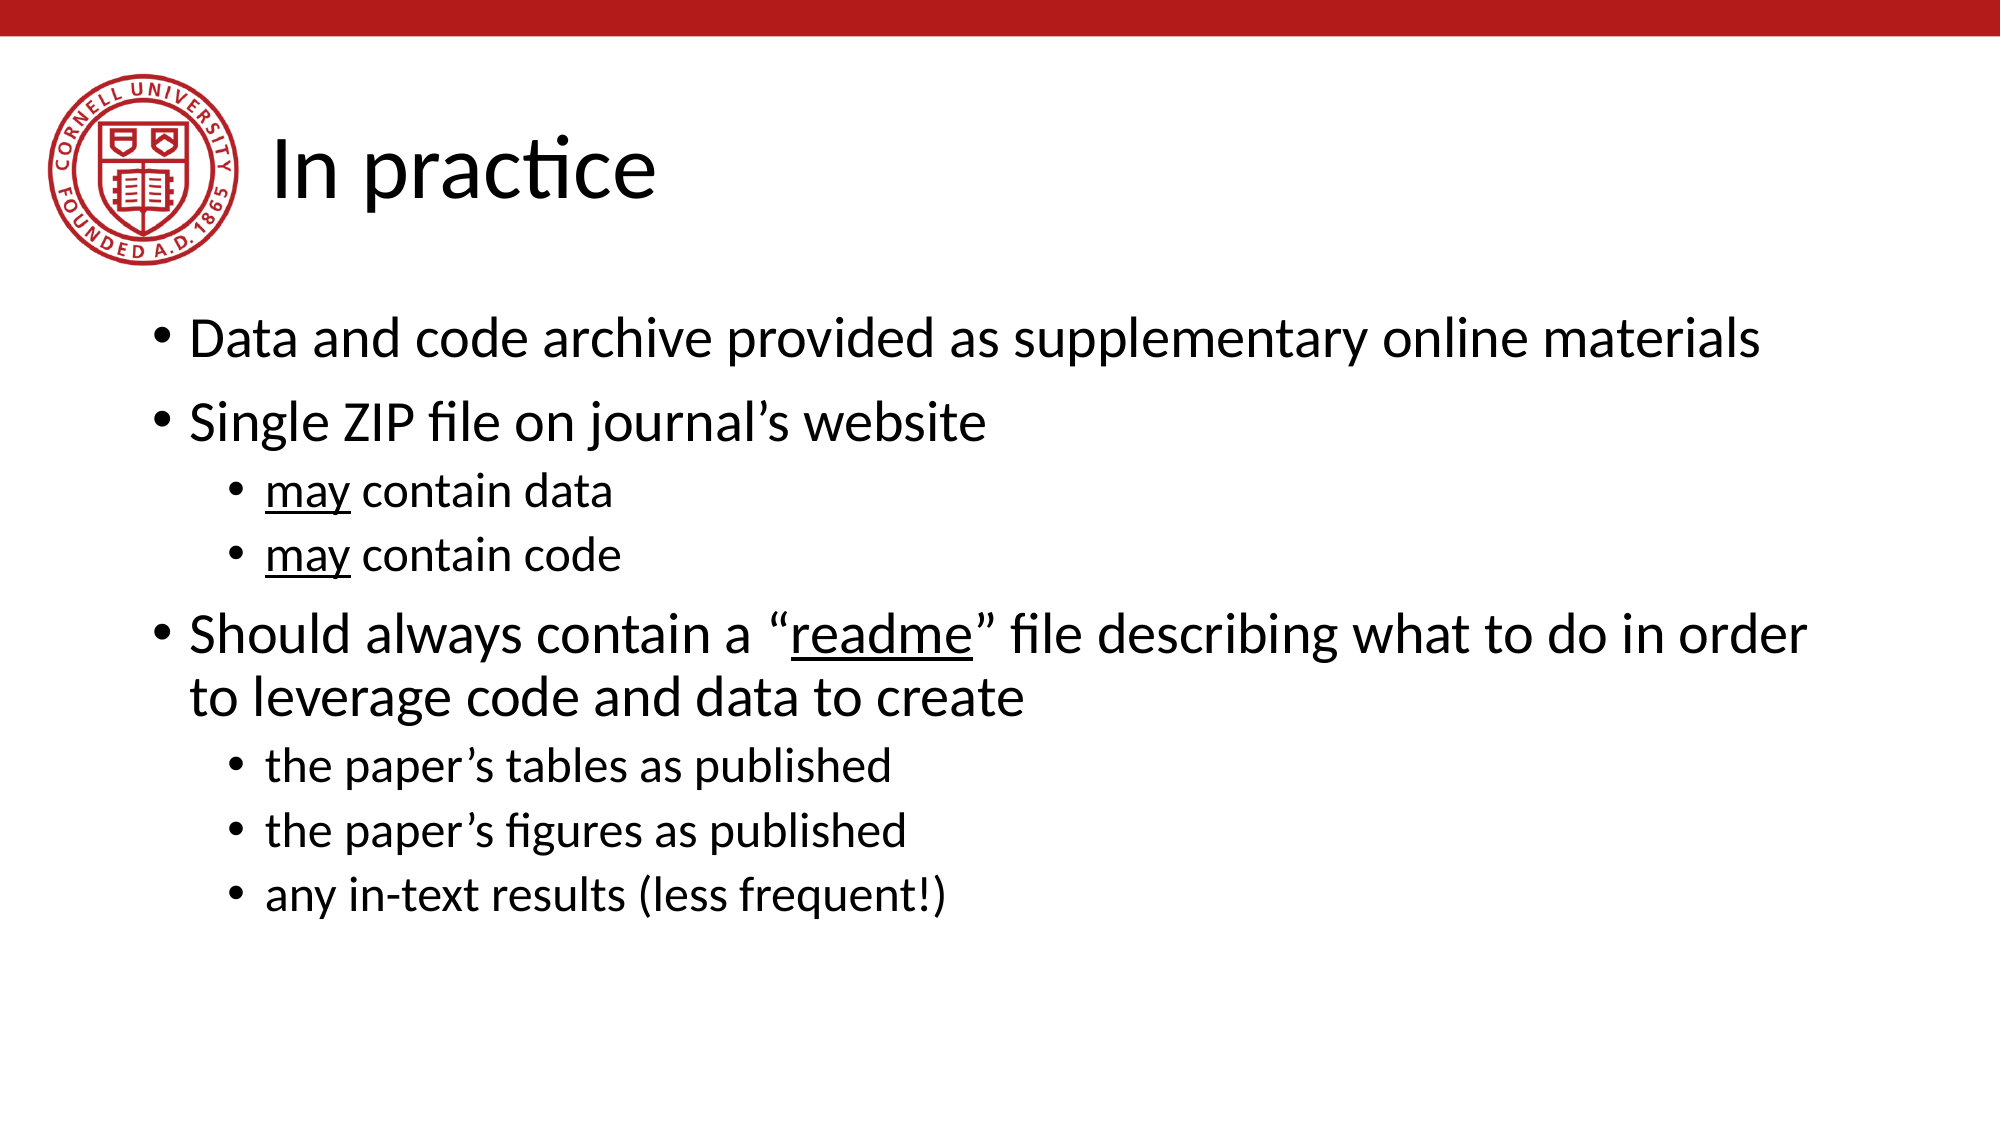

# In practice
Data and code archive provided as supplementary online materials
Single ZIP file on journal’s website
may contain data
may contain code
Should always contain a “readme” file describing what to do in order to leverage code and data to create
the paper’s tables as published
the paper’s figures as published
any in-text results (less frequent!)